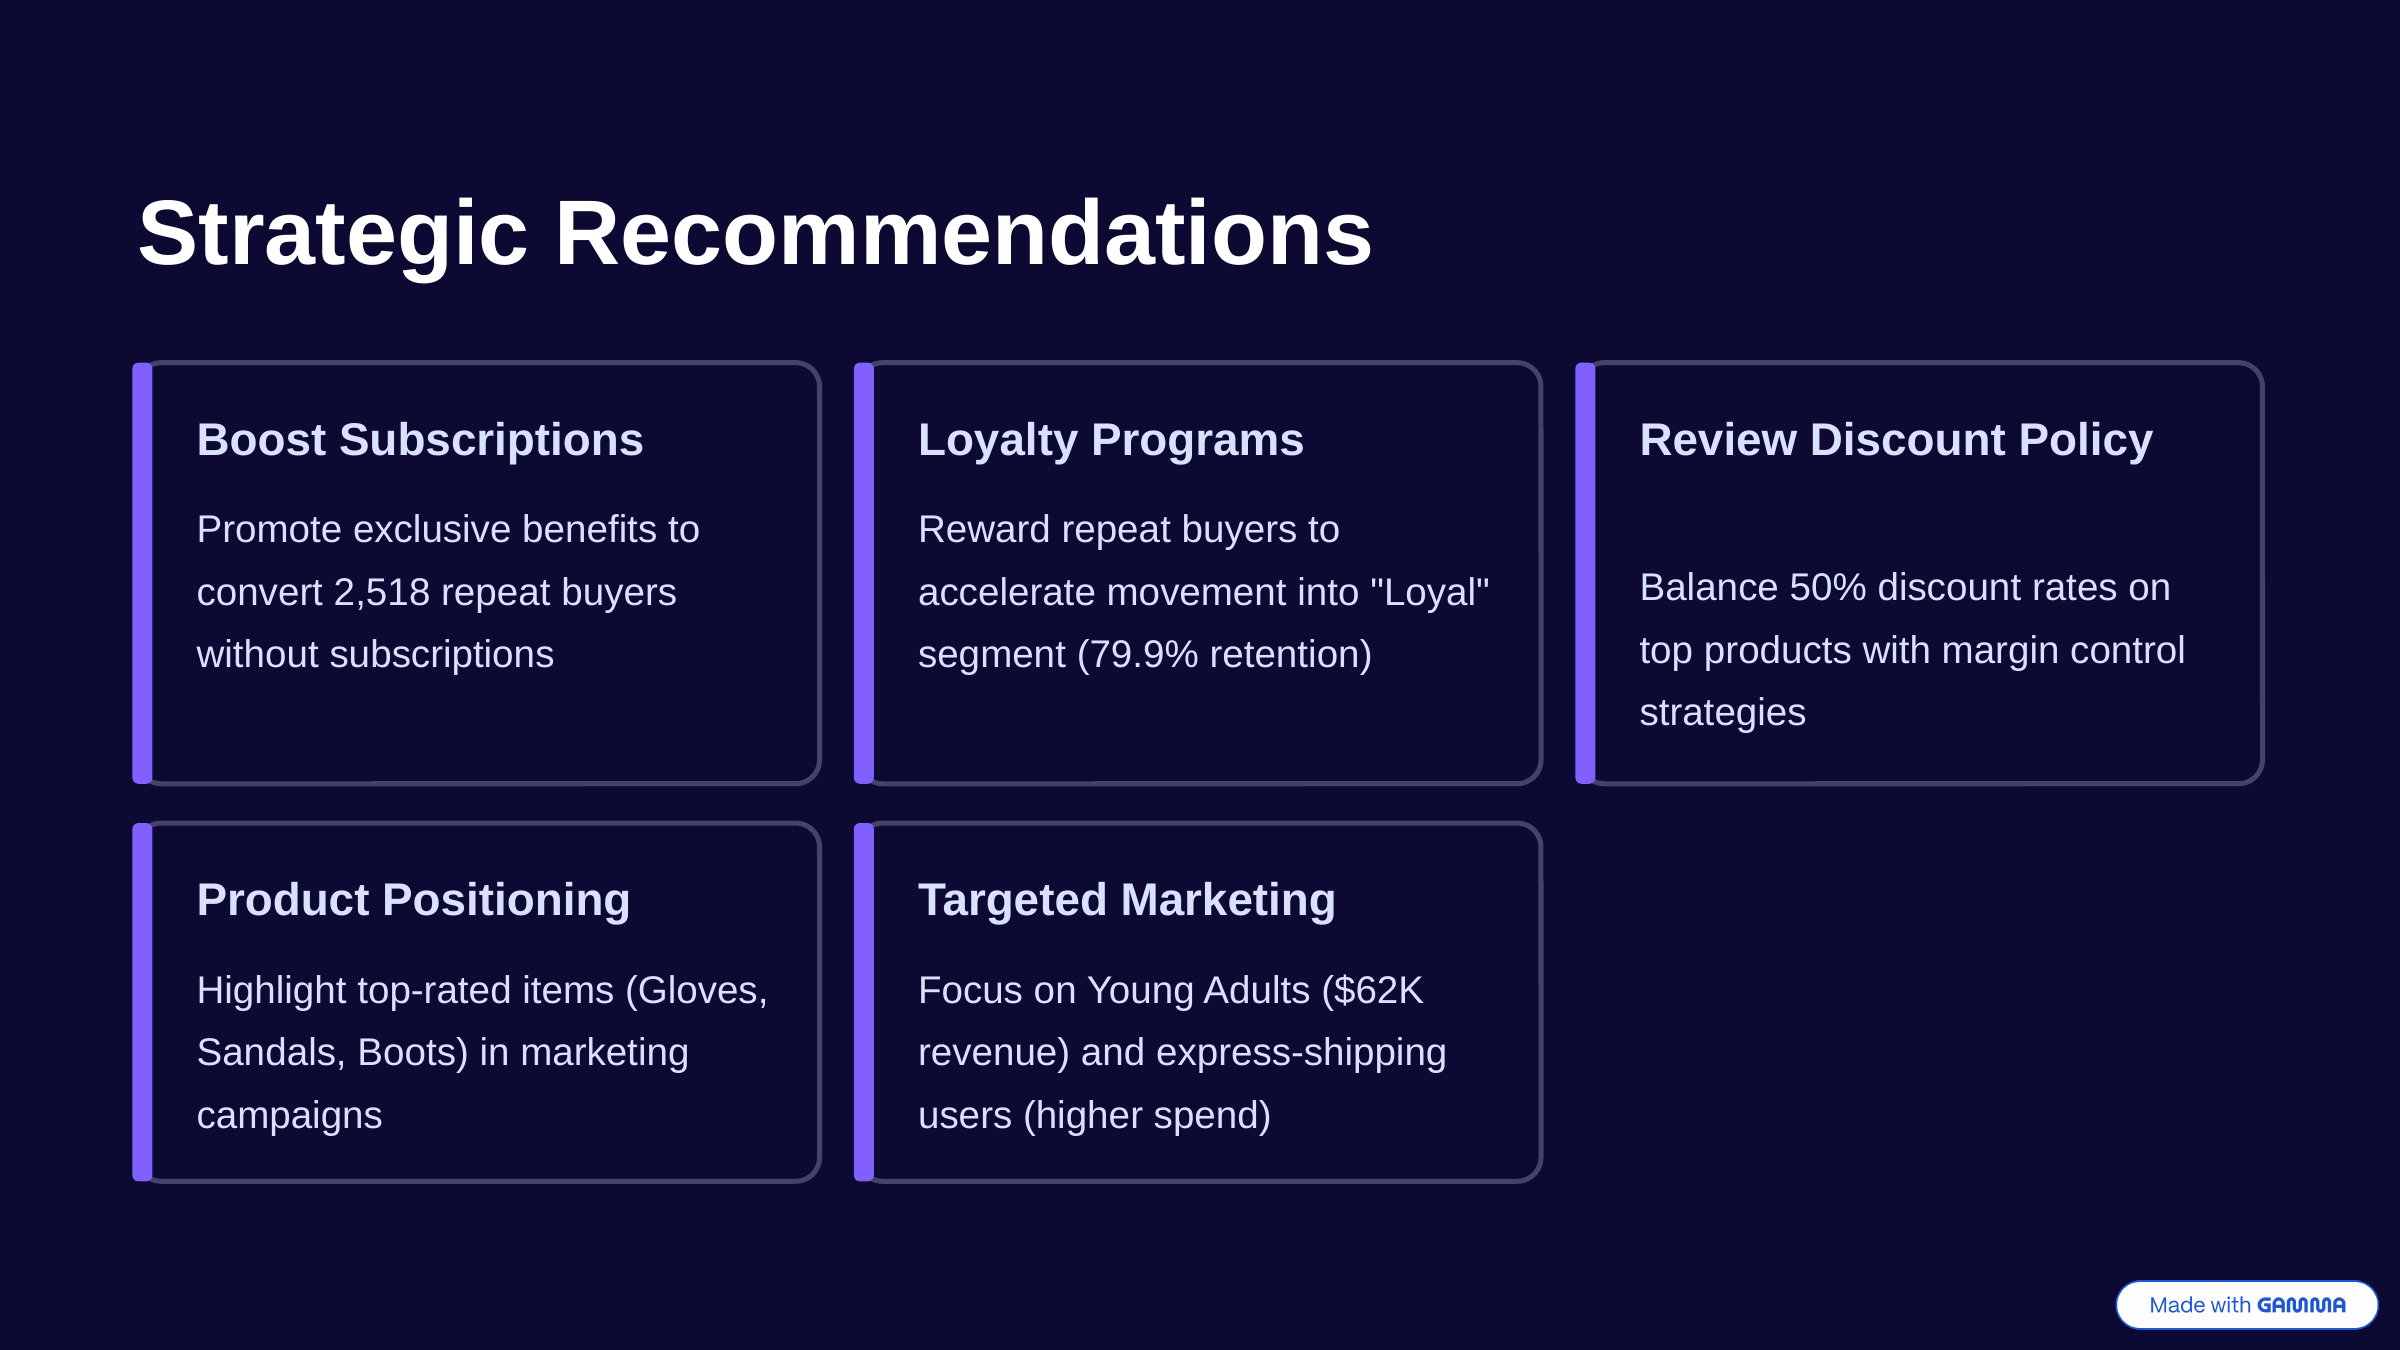

Strategic Recommendations

Boost Subscriptions
Loyalty Programs
Review Discount Policy
Promote exclusive benefits to convert 2,518 repeat buyers without subscriptions
Reward repeat buyers to accelerate movement into "Loyal" segment (79.9% retention)
Balance 50% discount rates on top products with margin control strategies

Product Positioning
Targeted Marketing
Highlight top-rated items (Gloves, Sandals, Boots) in marketing campaigns
Focus on Young Adults ($62K revenue) and express-shipping users (higher spend)